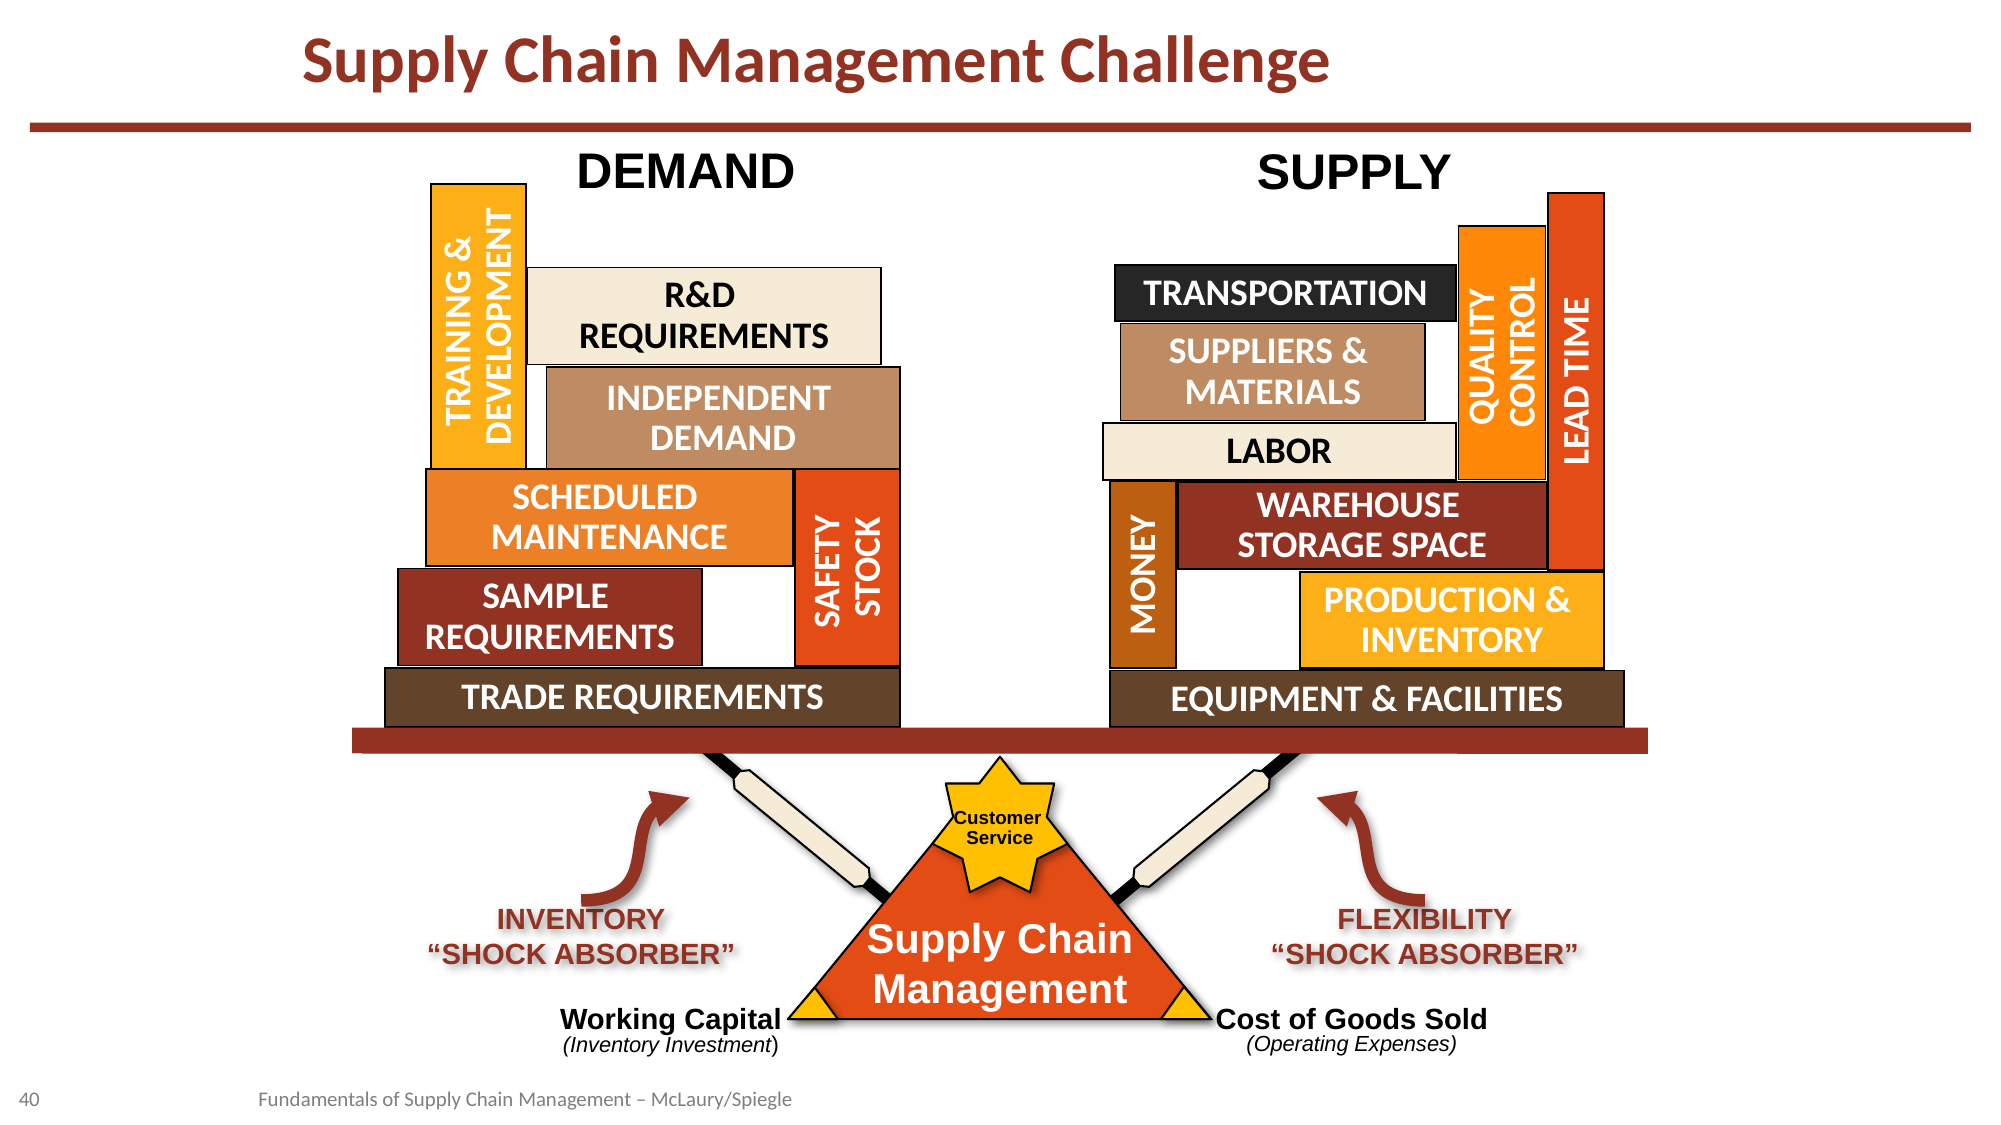

# Supply Chain Management Challenge
DEMAND
SUPPLY
TRAINING &
DEVELOPMENT
LEAD TIME
QUALITY
CONTROL
TRANSPORTATION
R&D
REQUIREMENTS
SUPPLIERS &
MATERIALS
INDEPENDENT
DEMAND
LABOR
SCHEDULED
MAINTENANCE
SAFETY
STOCK
MONEY
WAREHOUSE
STORAGE SPACE
SAMPLE
REQUIREMENTS
PRODUCTION &
INVENTORY
TRADE REQUIREMENTS
EQUIPMENT & FACILITIES

Customer
Service
Supply Chain Management
INVENTORY
“SHOCK ABSORBER”
FLEXIBILITY
“SHOCK ABSORBER”

Working Capital
(Inventory Investment)
Cost of Goods Sold
(Operating Expenses)
40
Fundamentals of Supply Chain Management – McLaury/Spiegle